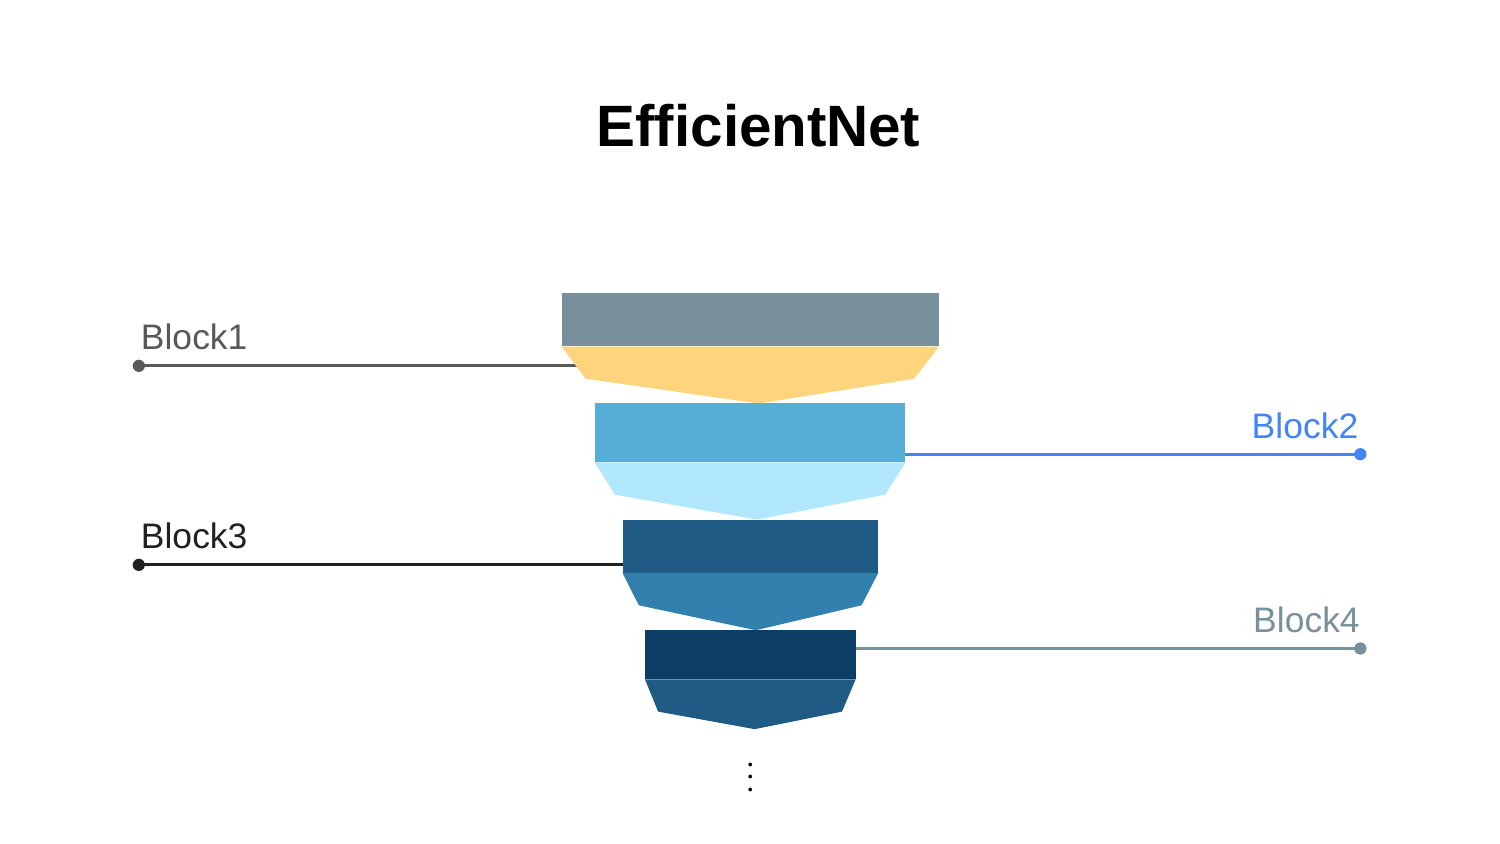

# EfficientNet

Block1

Block2

Block3
Block4
.
.
.